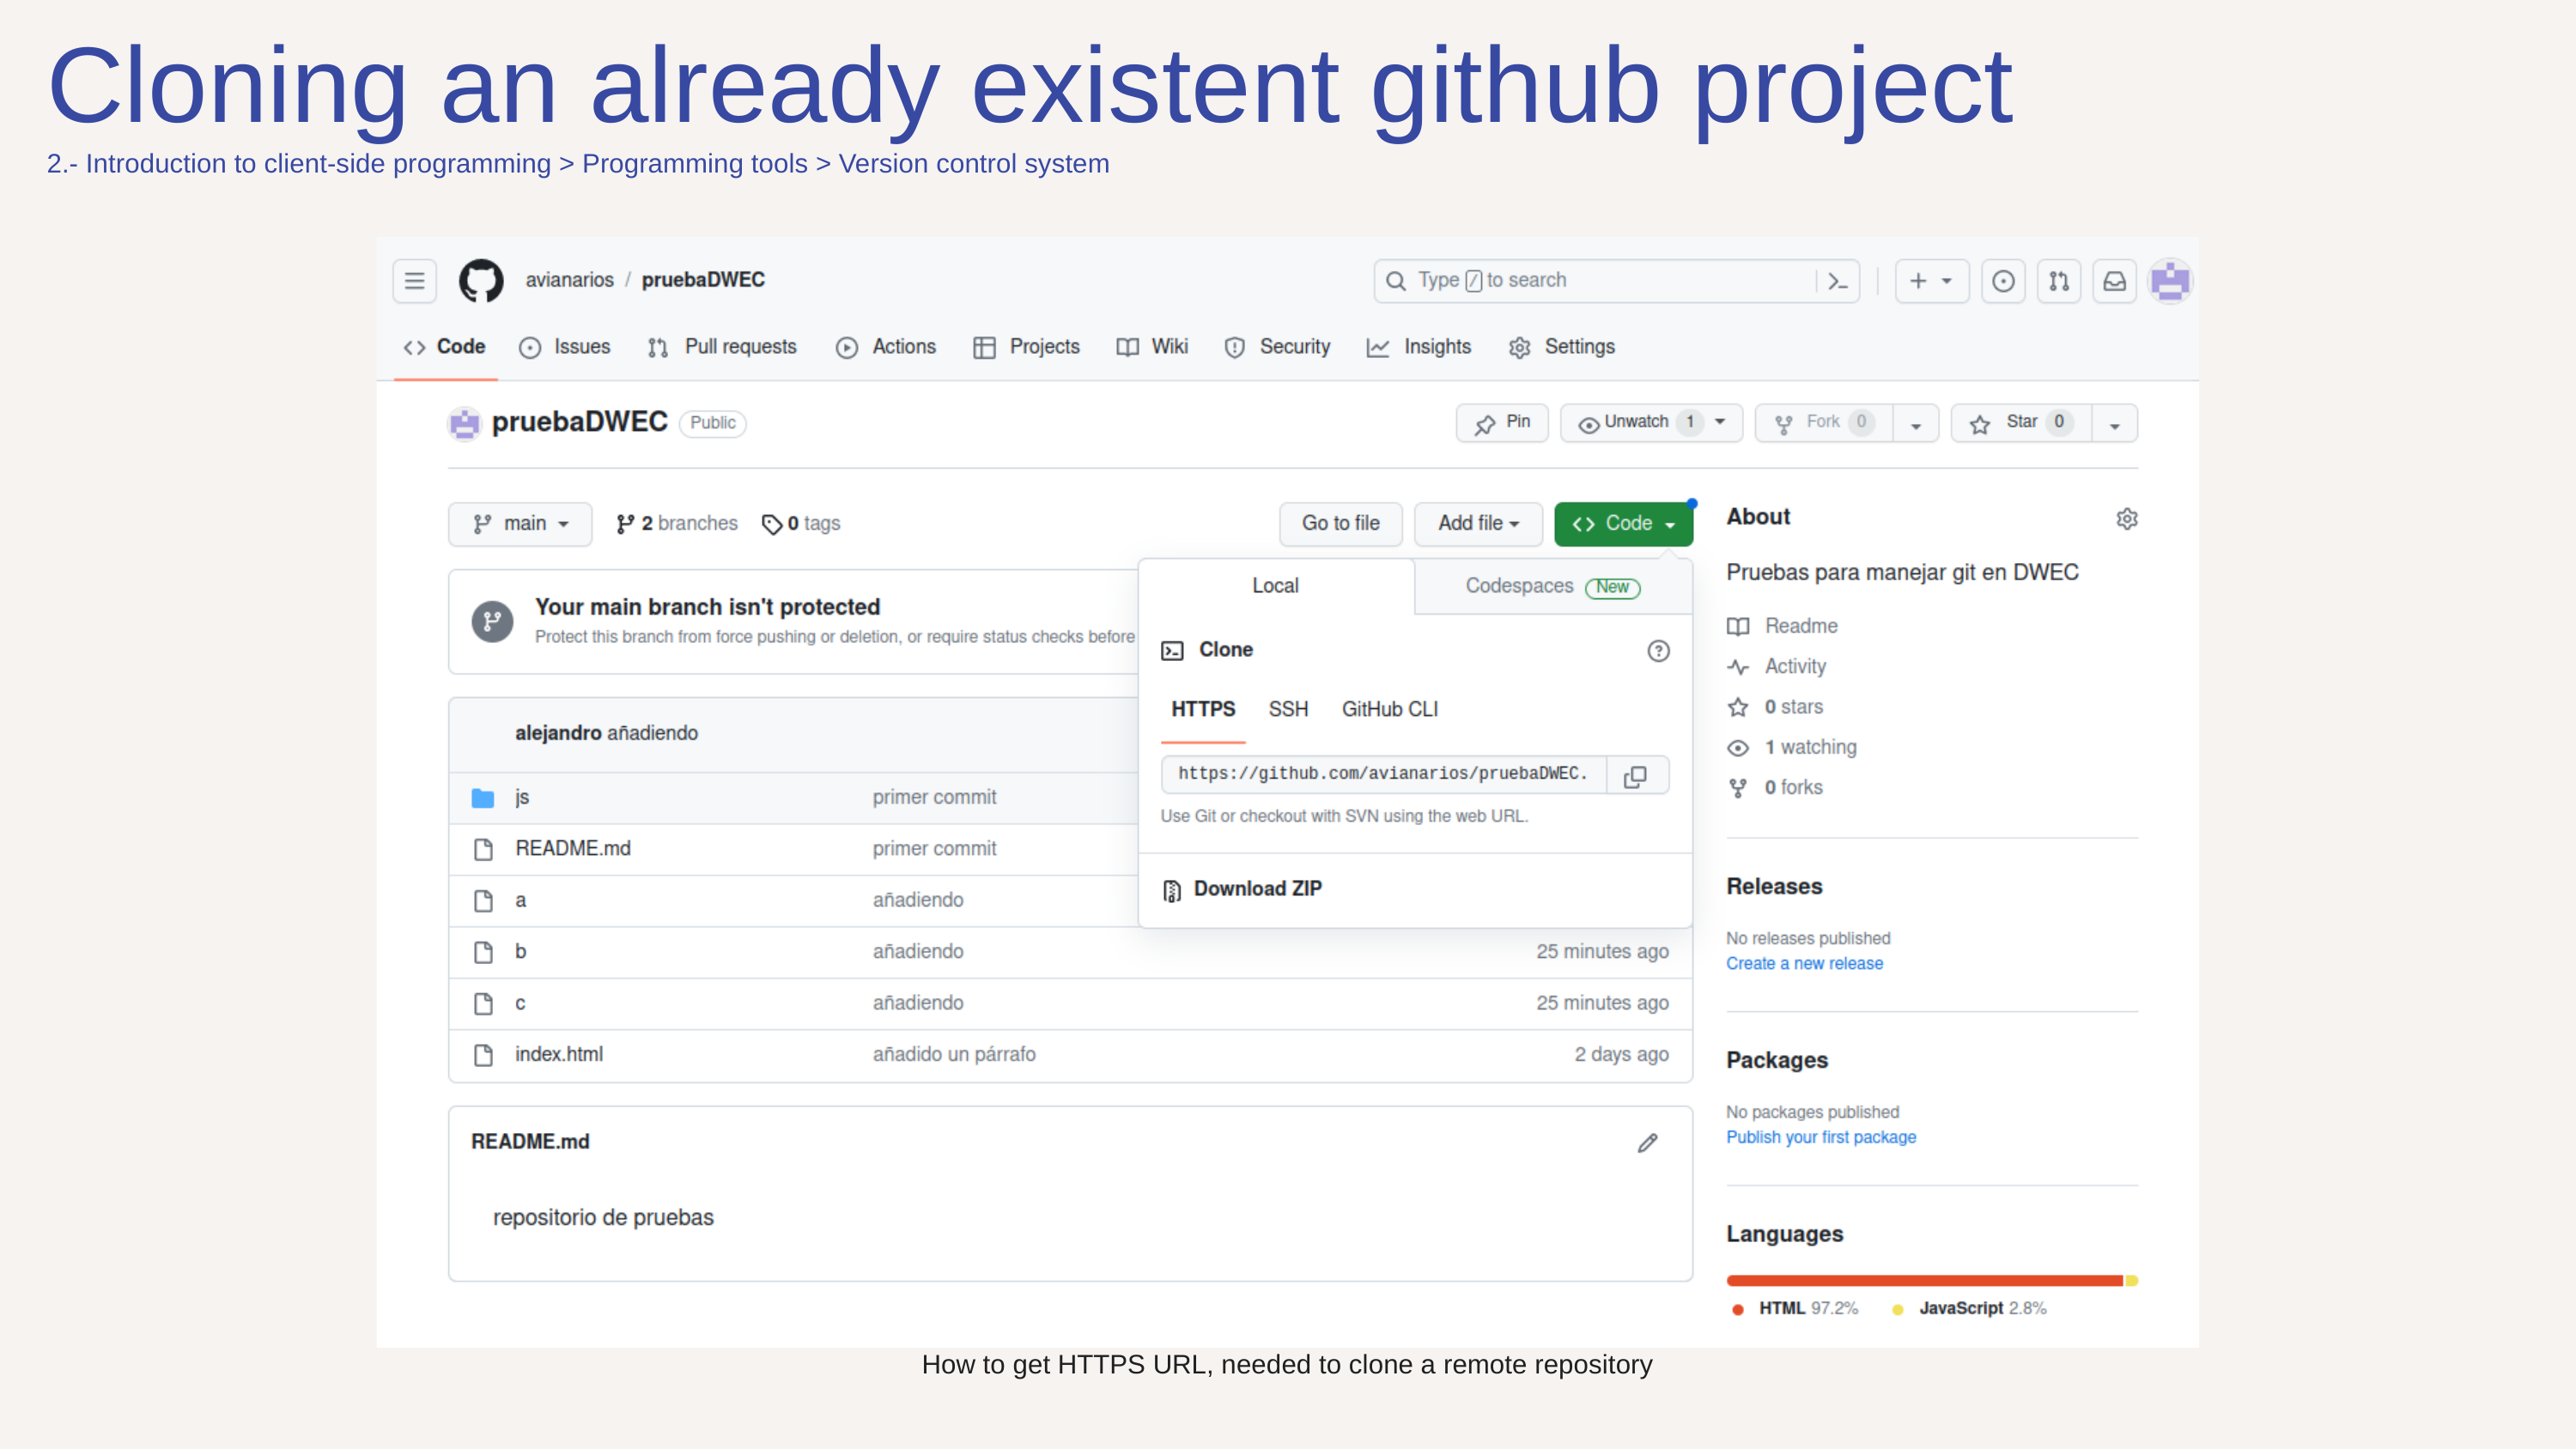

Cloning an already existent github project
2.- Introduction to client-side programming > Programming tools > Version control system

How to get HTTPS URL, needed to clone a remote repository